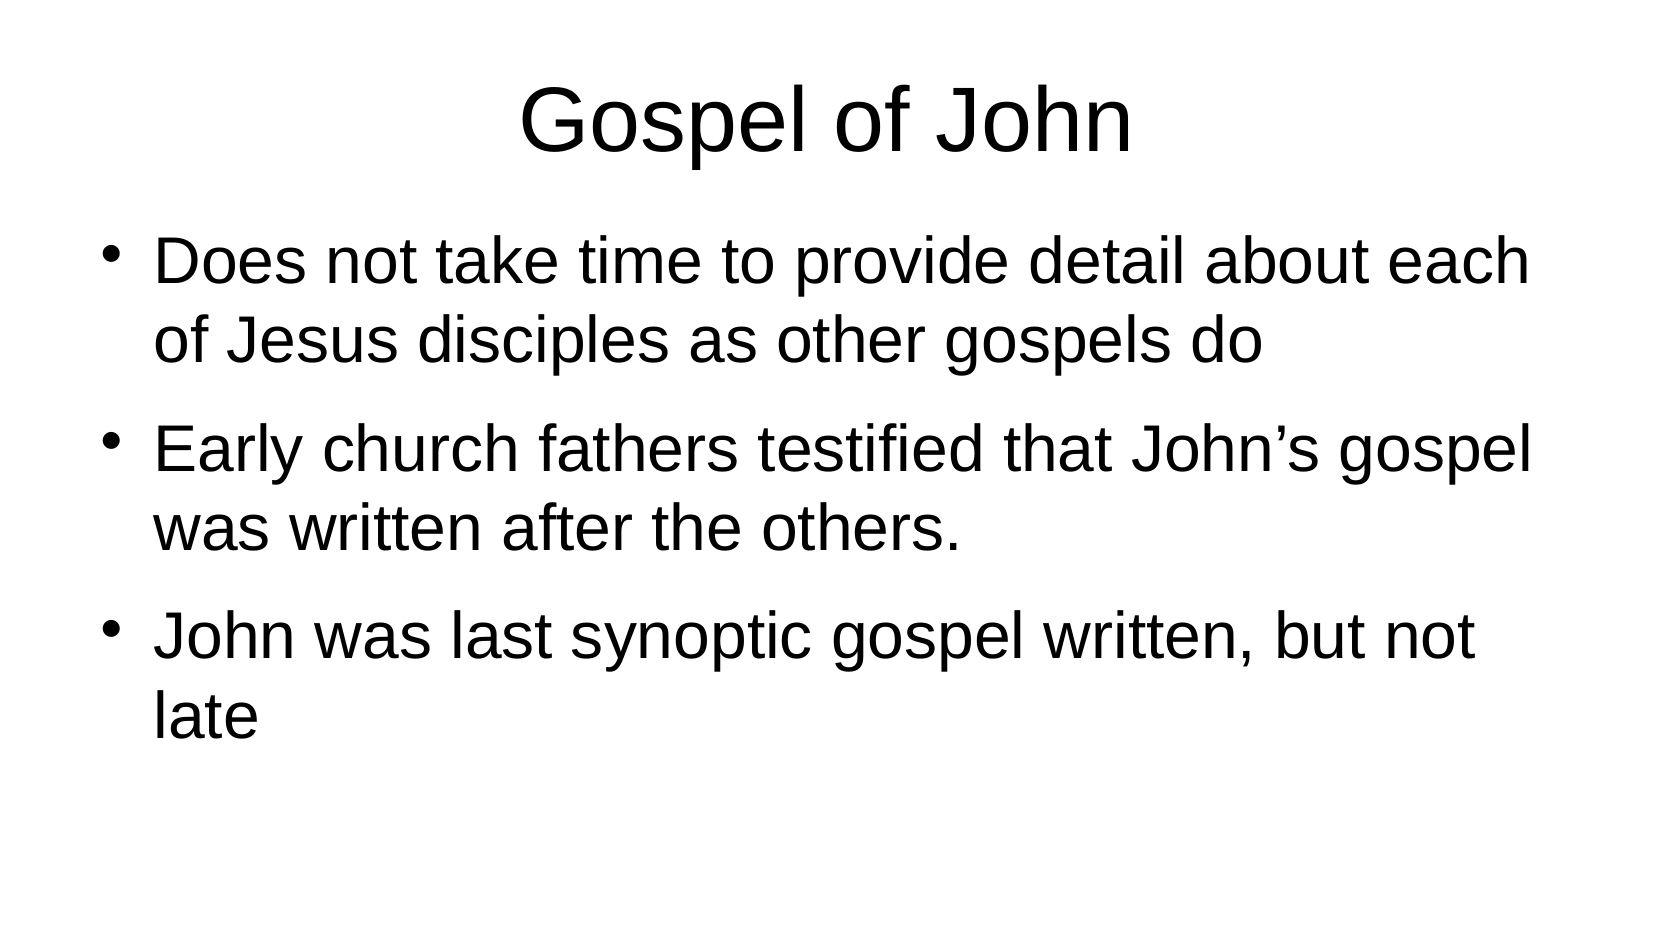

# Gospel of John
Does not take time to provide detail about each of Jesus disciples as other gospels do
Early church fathers testified that John’s gospel was written after the others.
John was last synoptic gospel written, but not late